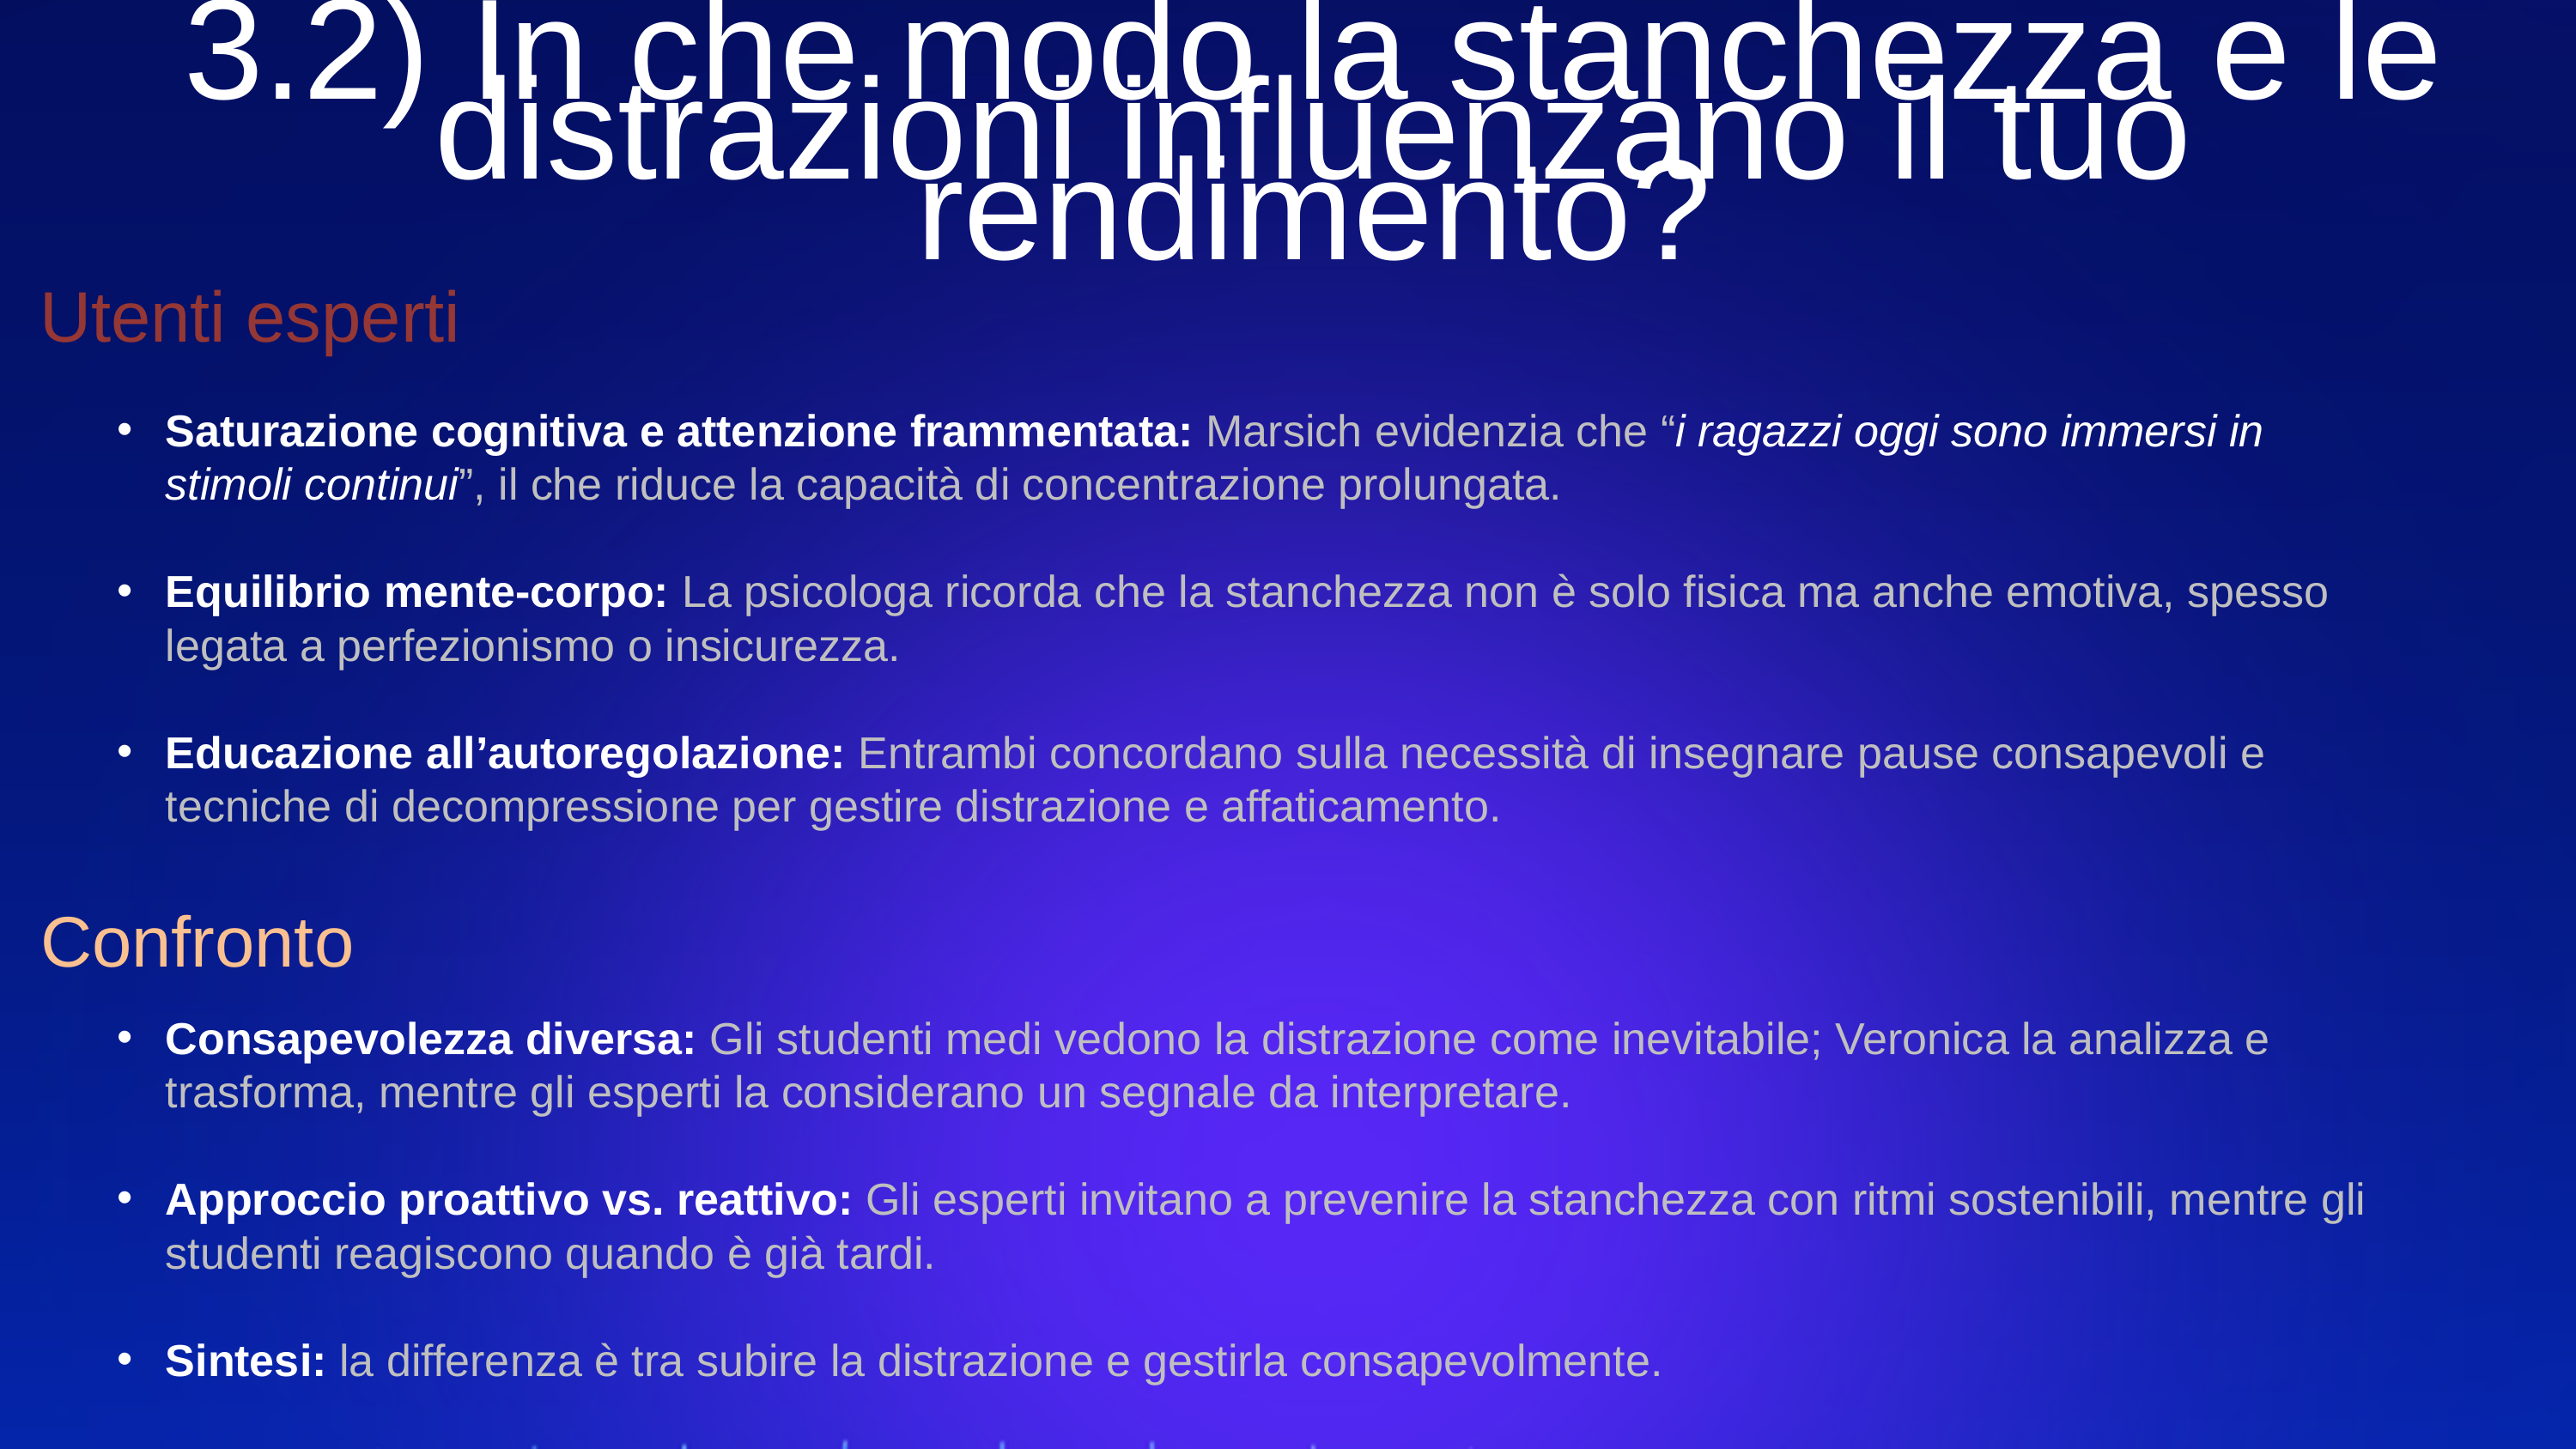

3.2) In che modo la stanchezza e le distrazioni influenzano il tuo rendimento?
Utenti esperti
Saturazione cognitiva e attenzione frammentata: Marsich evidenzia che “i ragazzi oggi sono immersi in stimoli continui”, il che riduce la capacità di concentrazione prolungata.

Equilibrio mente-corpo: La psicologa ricorda che la stanchezza non è solo fisica ma anche emotiva, spesso legata a perfezionismo o insicurezza.

Educazione all’autoregolazione: Entrambi concordano sulla necessità di insegnare pause consapevoli e tecniche di decompressione per gestire distrazione e affaticamento.
Confronto
Consapevolezza diversa: Gli studenti medi vedono la distrazione come inevitabile; Veronica la analizza e trasforma, mentre gli esperti la considerano un segnale da interpretare.

Approccio proattivo vs. reattivo: Gli esperti invitano a prevenire la stanchezza con ritmi sostenibili, mentre gli studenti reagiscono quando è già tardi.

Sintesi: la differenza è tra subire la distrazione e gestirla consapevolmente.